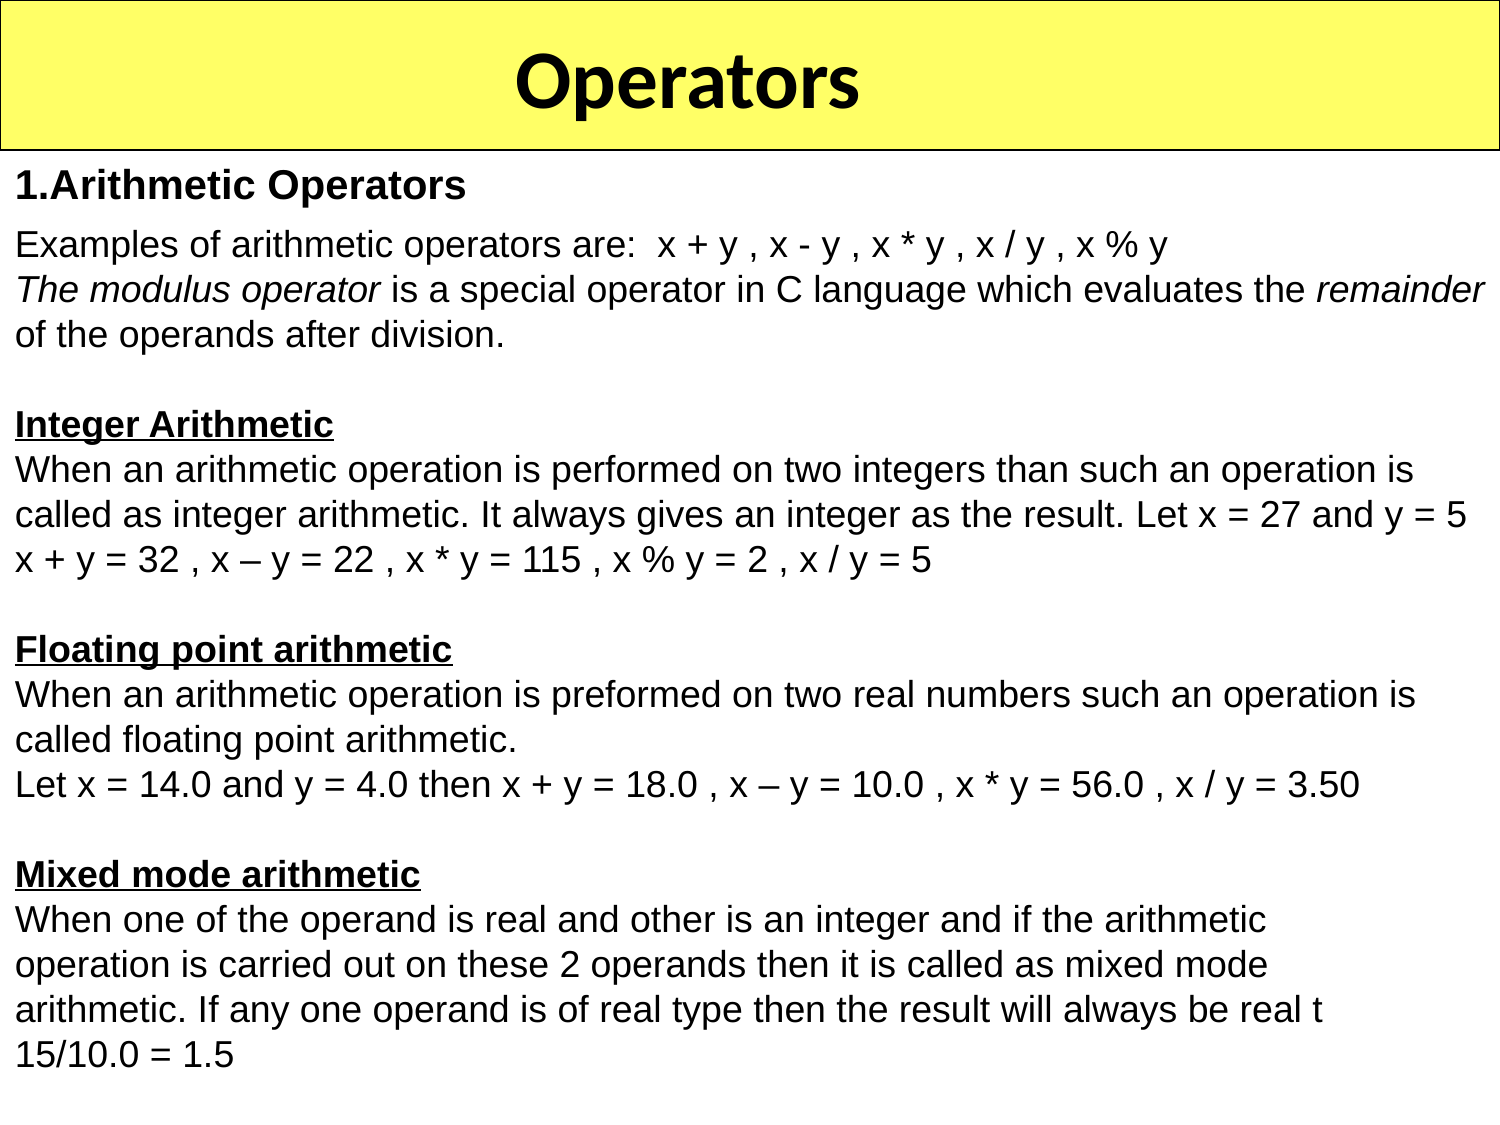

Operators
1.Arithmetic Operators
Examples of arithmetic operators are:  x + y , x - y , x * y , x / y , x % y
The modulus operator is a special operator in C language which evaluates the remainder of the operands after division.

Integer Arithmetic
When an arithmetic operation is performed on two integers than such an operation is called as integer arithmetic. It always gives an integer as the result. Let x = 27 and y = 5  x + y = 32 , x – y = 22 , x * y = 115 , x % y = 2 , x / y = 5

Floating point arithmetic
When an arithmetic operation is preformed on two real numbers such an operation is called floating point arithmetic.
Let x = 14.0 and y = 4.0 then x + y = 18.0 , x – y = 10.0 , x * y = 56.0 , x / y = 3.50

Mixed mode arithmetic
When one of the operand is real and other is an integer and if the arithmetic
operation is carried out on these 2 operands then it is called as mixed mode
arithmetic. If any one operand is of real type then the result will always be real t
15/10.0 = 1.5